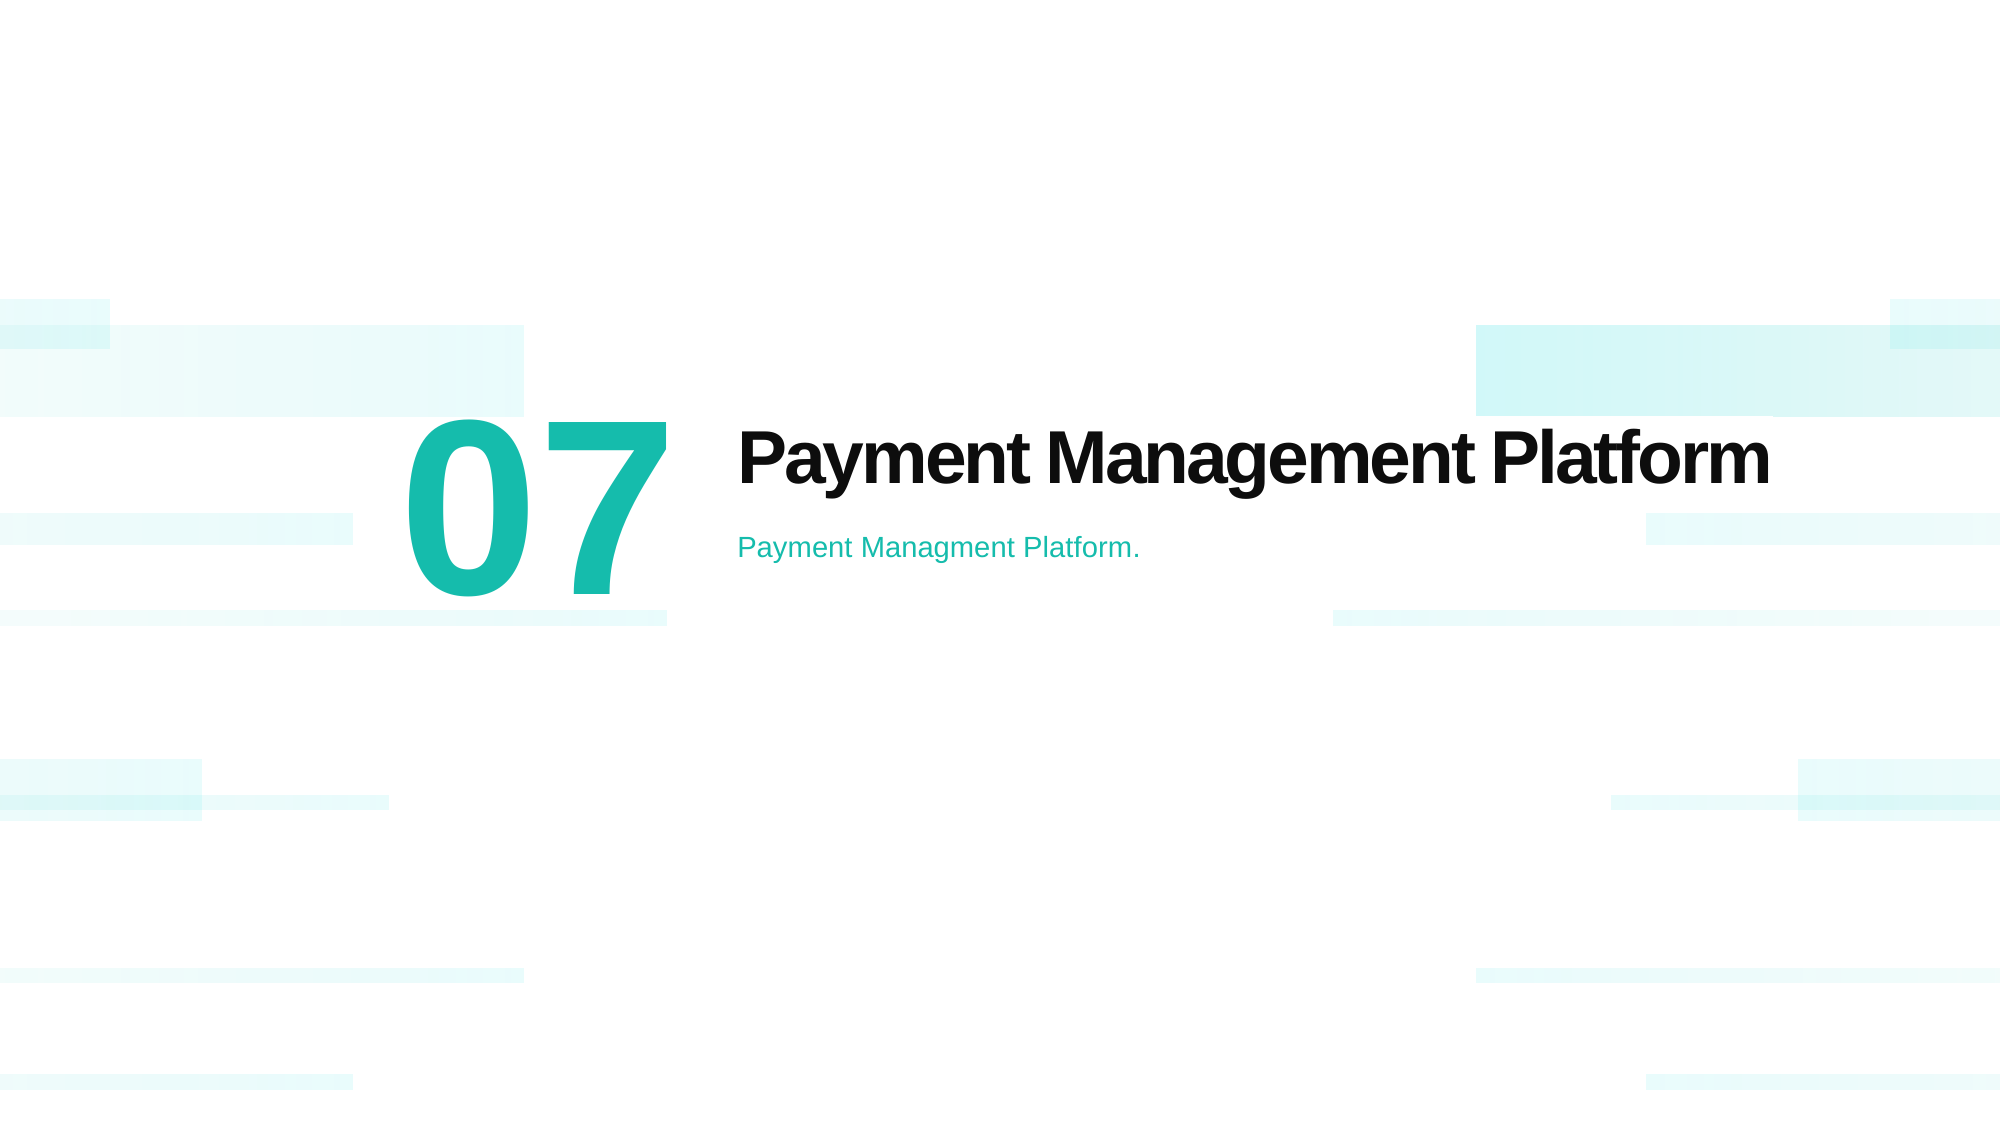

07
Payment Management Platform
Payment Managment Platform.